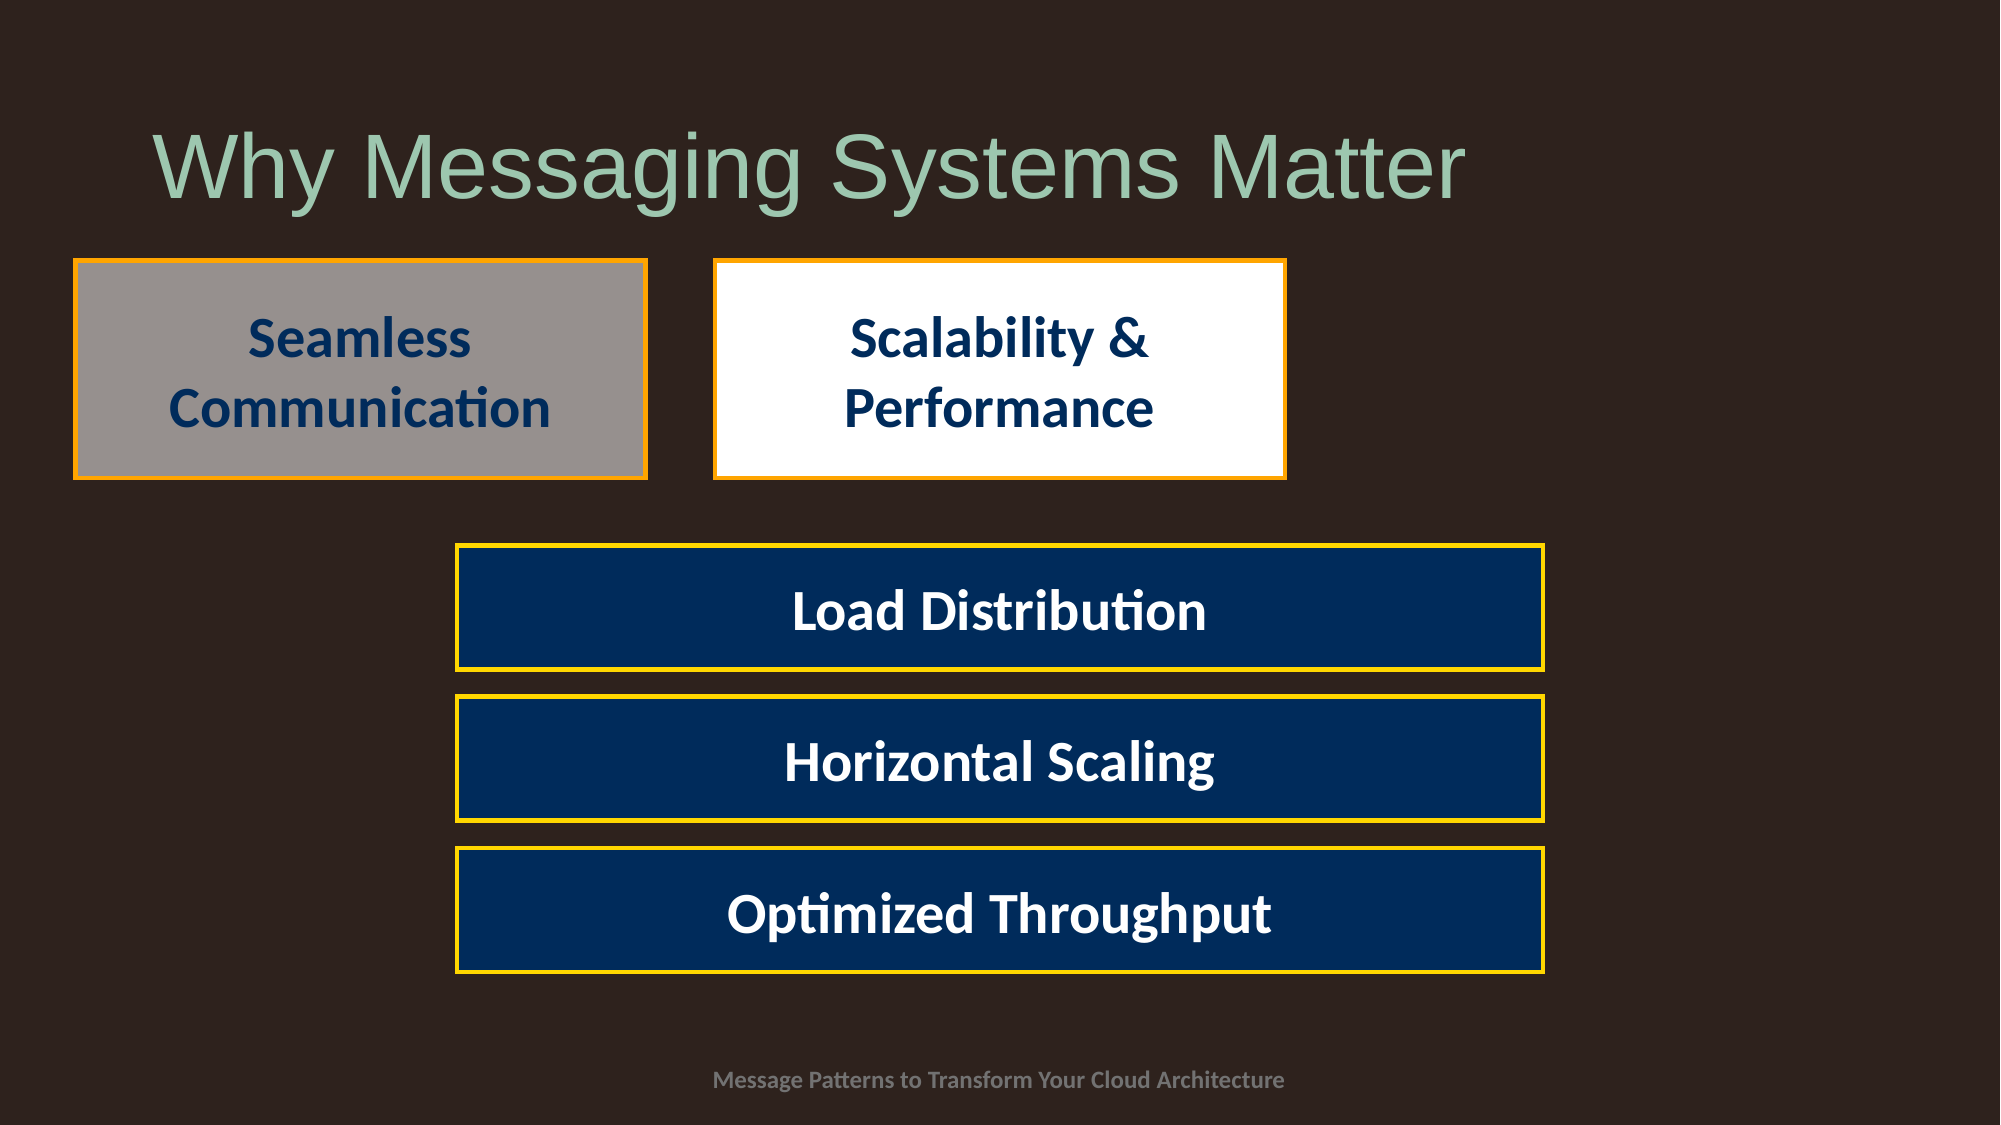

# Why Messaging Systems Matter
Scalability & Performance
Seamless Communication
Load Distribution
Horizontal Scaling
Optimized Throughput